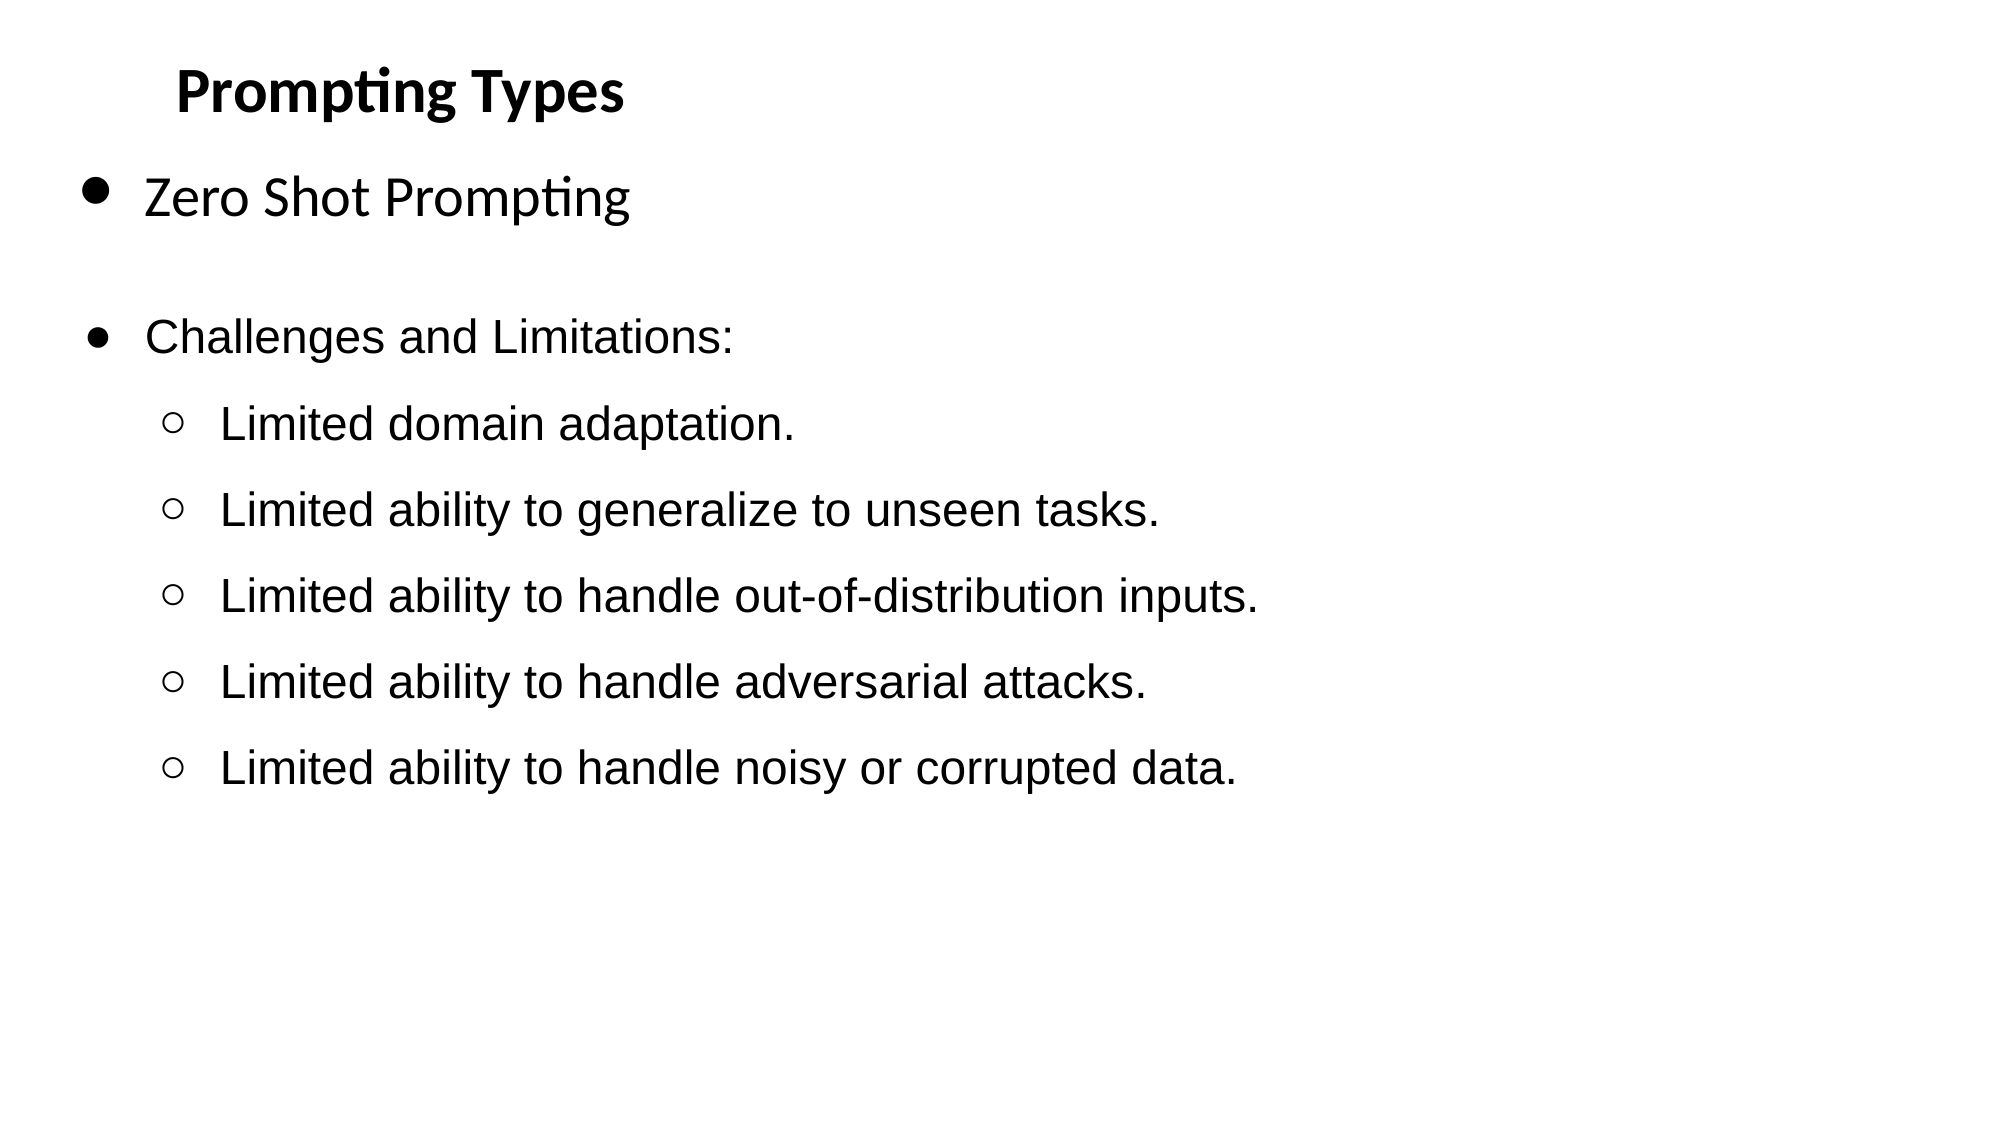

Prompting Types
Zero Shot Prompting

Challenges and Limitations:
Limited domain adaptation.
Limited ability to generalize to unseen tasks.
Limited ability to handle out-of-distribution inputs.
Limited ability to handle adversarial attacks.
Limited ability to handle noisy or corrupted data.